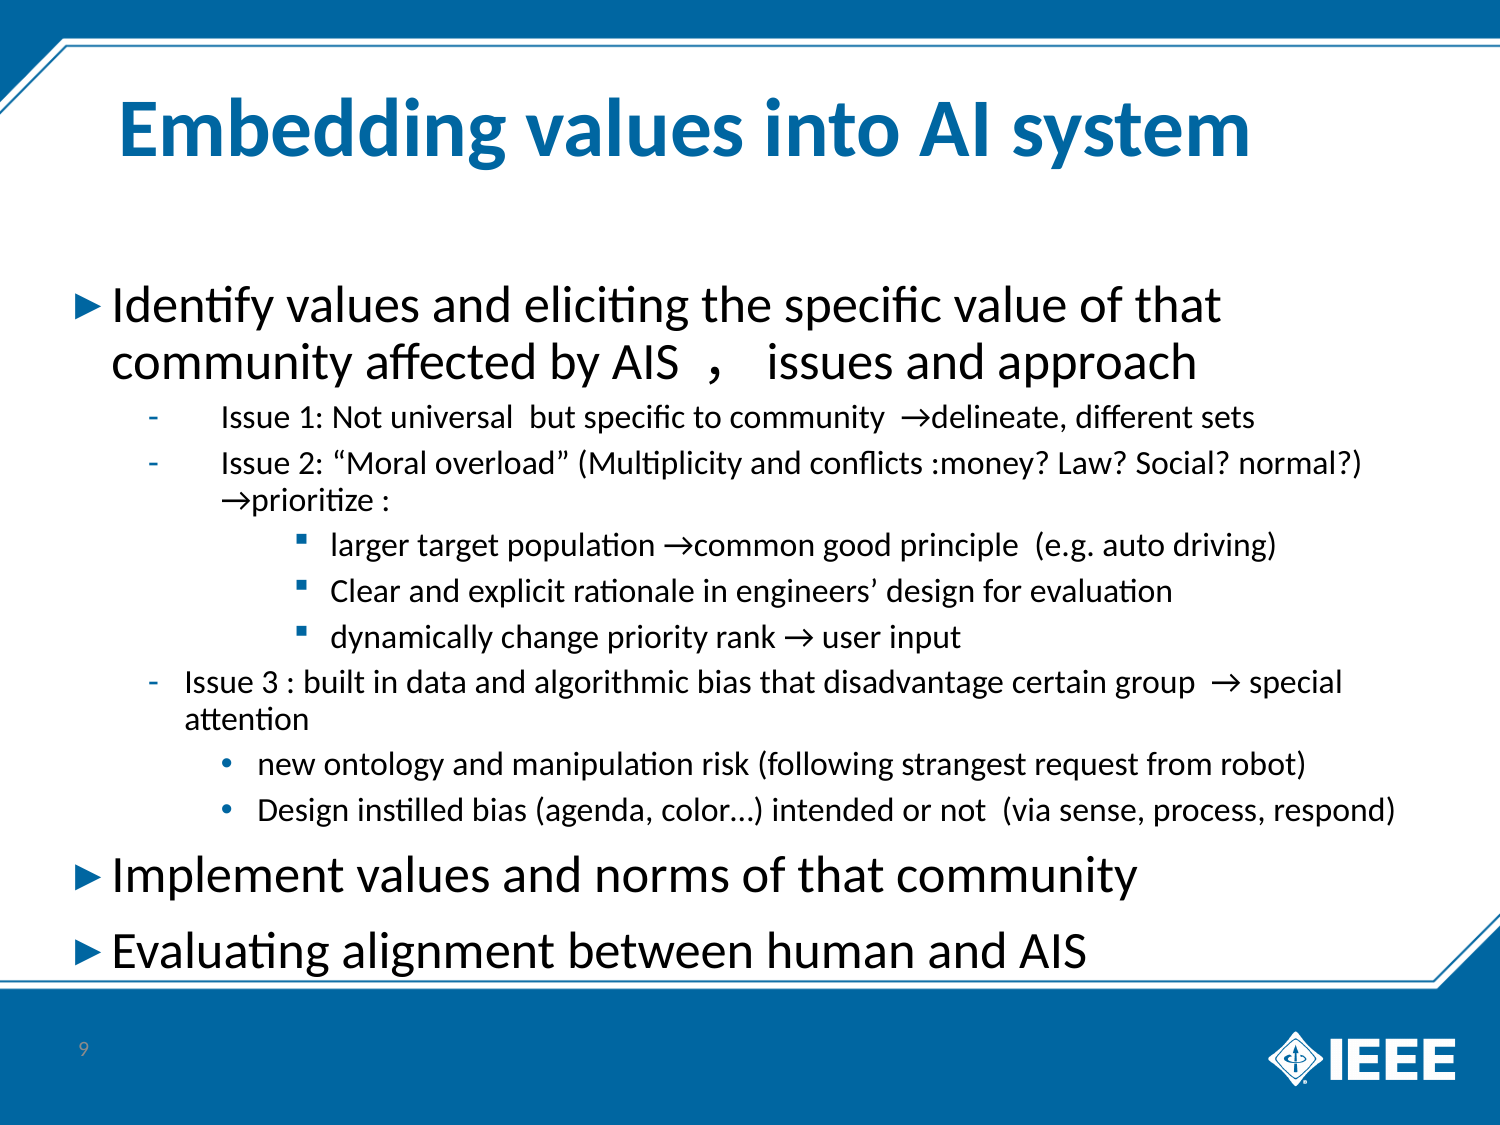

# Embedding values into AI system
Identify values and eliciting the specific value of that community affected by AIS ，issues and approach
Issue 1: Not universal  but specific to community  →delineate, different sets
Issue 2: “Moral overload” (Multiplicity and conflicts :money? Law? Social? normal?) →prioritize :
larger target population →common good principle  (e.g. auto driving)
Clear and explicit rationale in engineers’ design for evaluation
dynamically change priority rank → user input
Issue 3 : built in data and algorithmic bias that disadvantage certain group  → special attention
new ontology and manipulation risk (following strangest request from robot)
Design instilled bias (agenda, color…) intended or not  (via sense, process, respond)
Implement values and norms of that community
Evaluating alignment between human and AIS
9